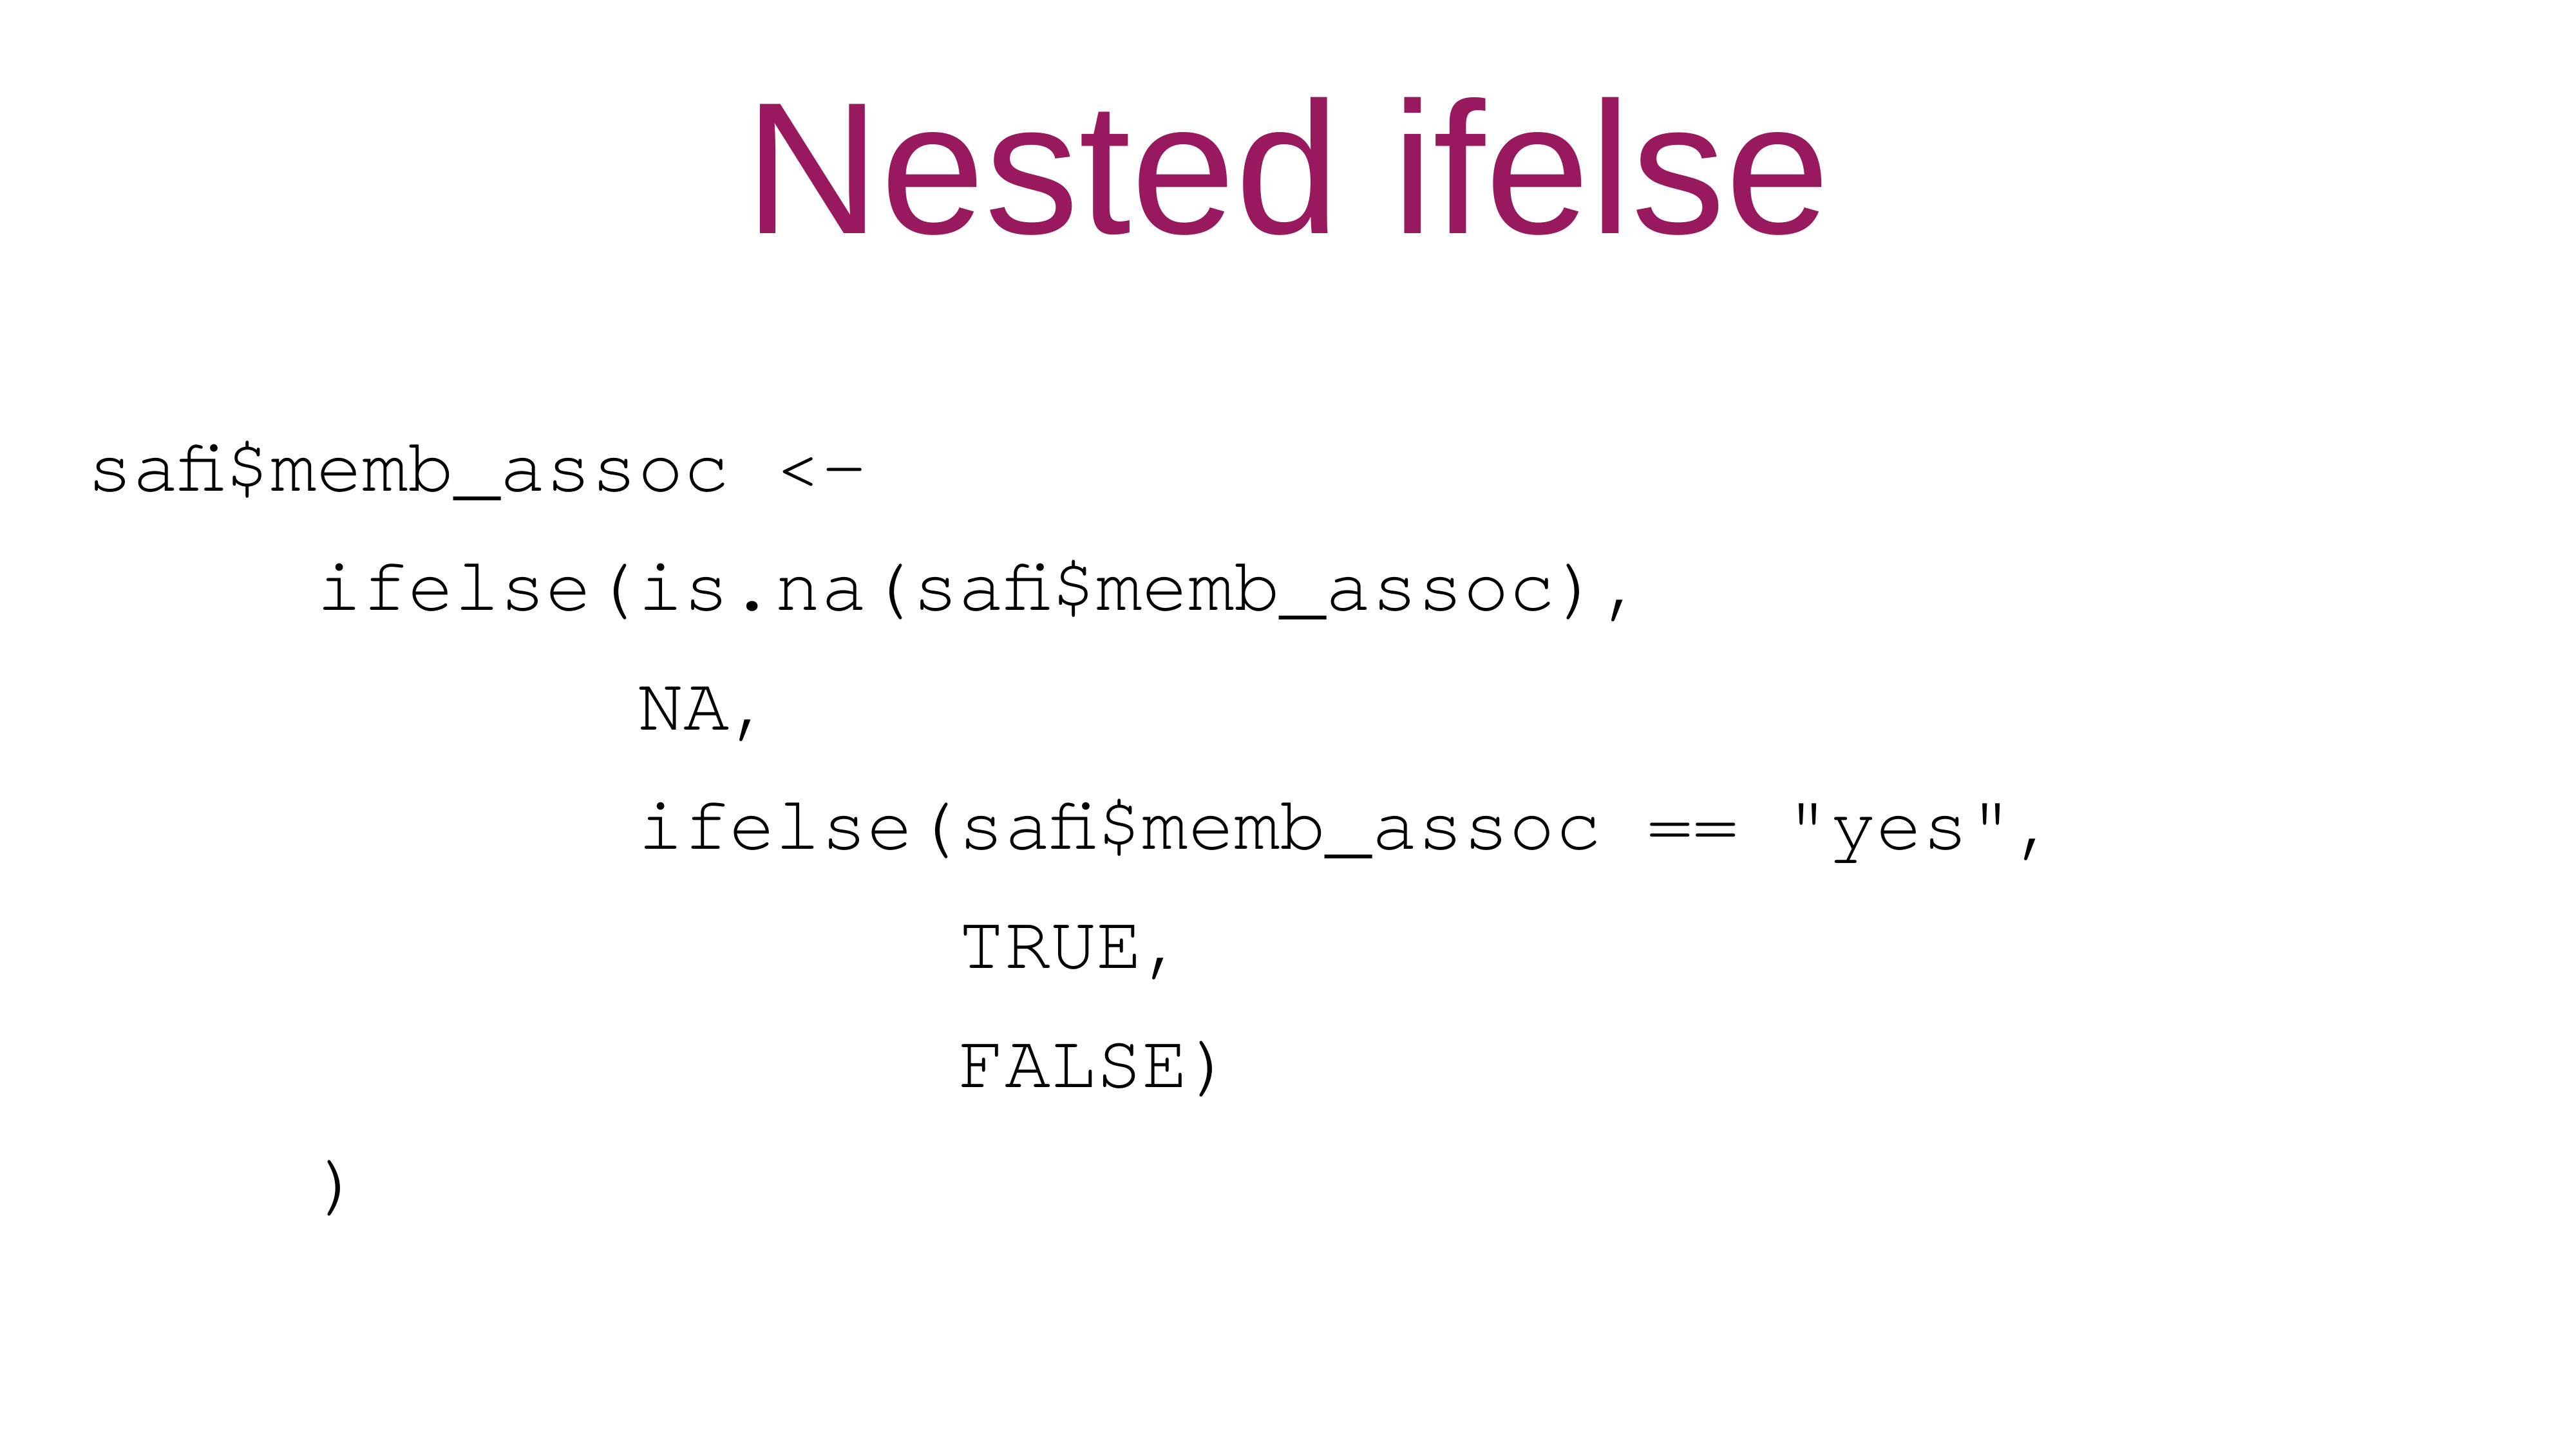

Nested ifelse
safi$memb_assoc <-
     ifelse(is.na(safi$memb_assoc),
            NA,
            ifelse(safi$memb_assoc == "yes",
                   TRUE,
                   FALSE)
     )